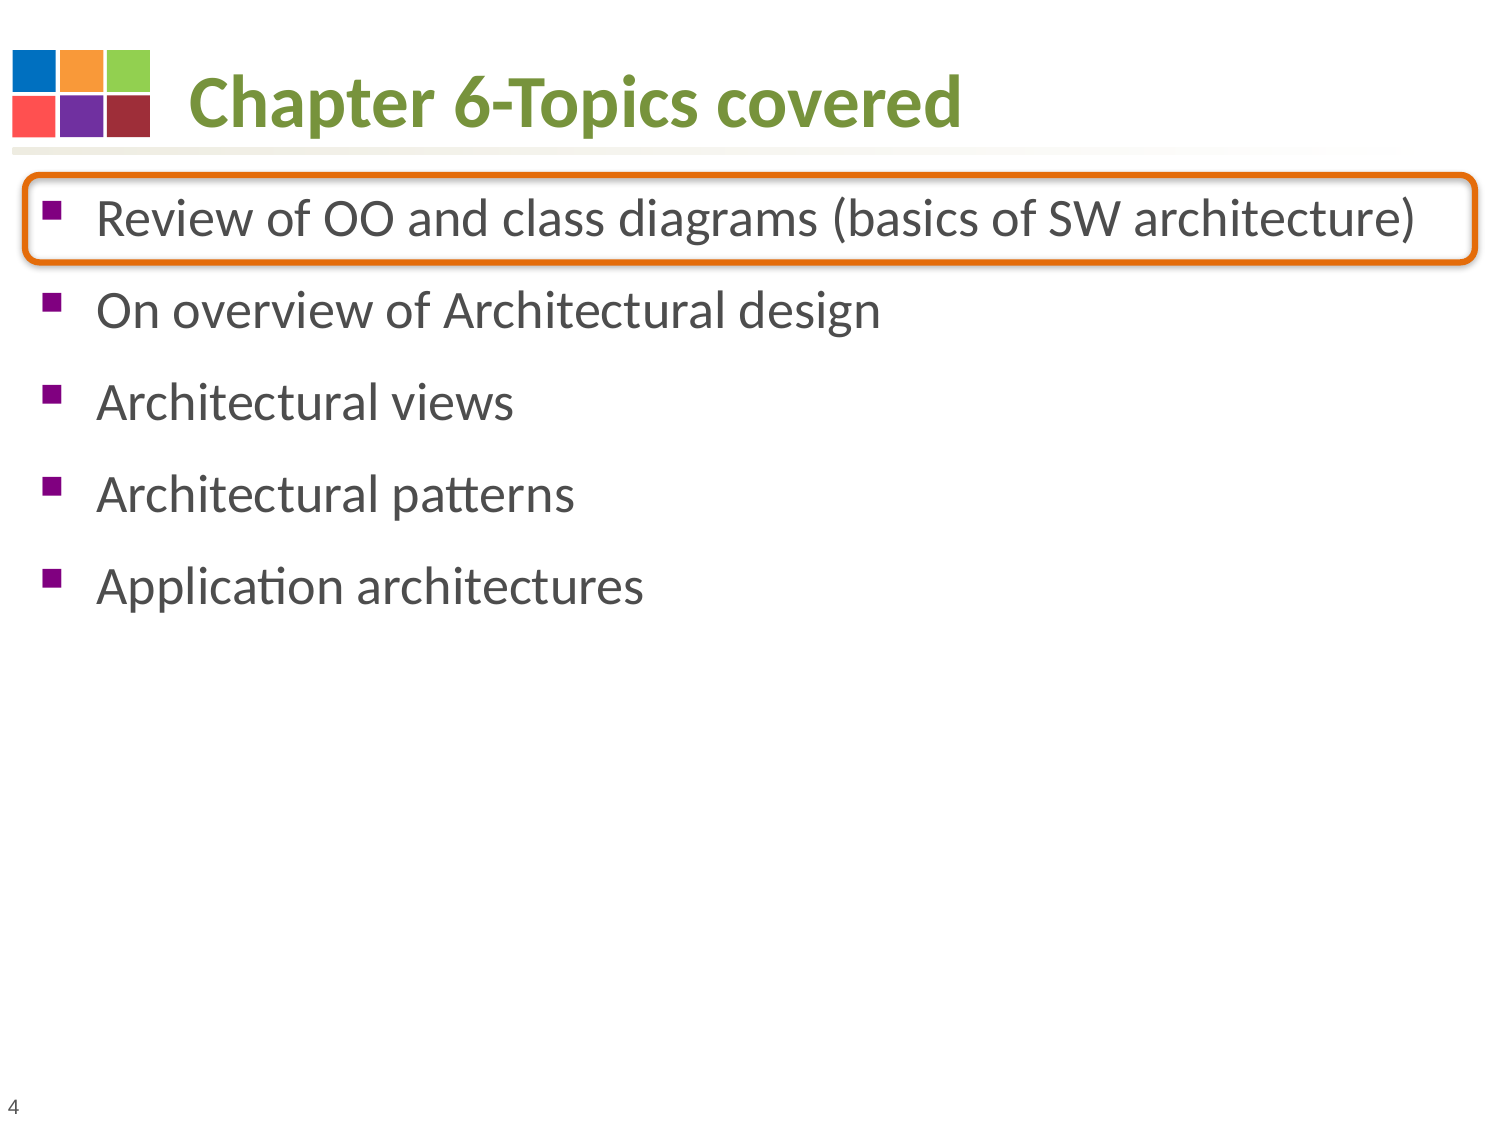

# Chapter 6-Topics covered
Review of OO and class diagrams (basics of SW architecture)
On overview of Architectural design
Architectural views
Architectural patterns
Application architectures